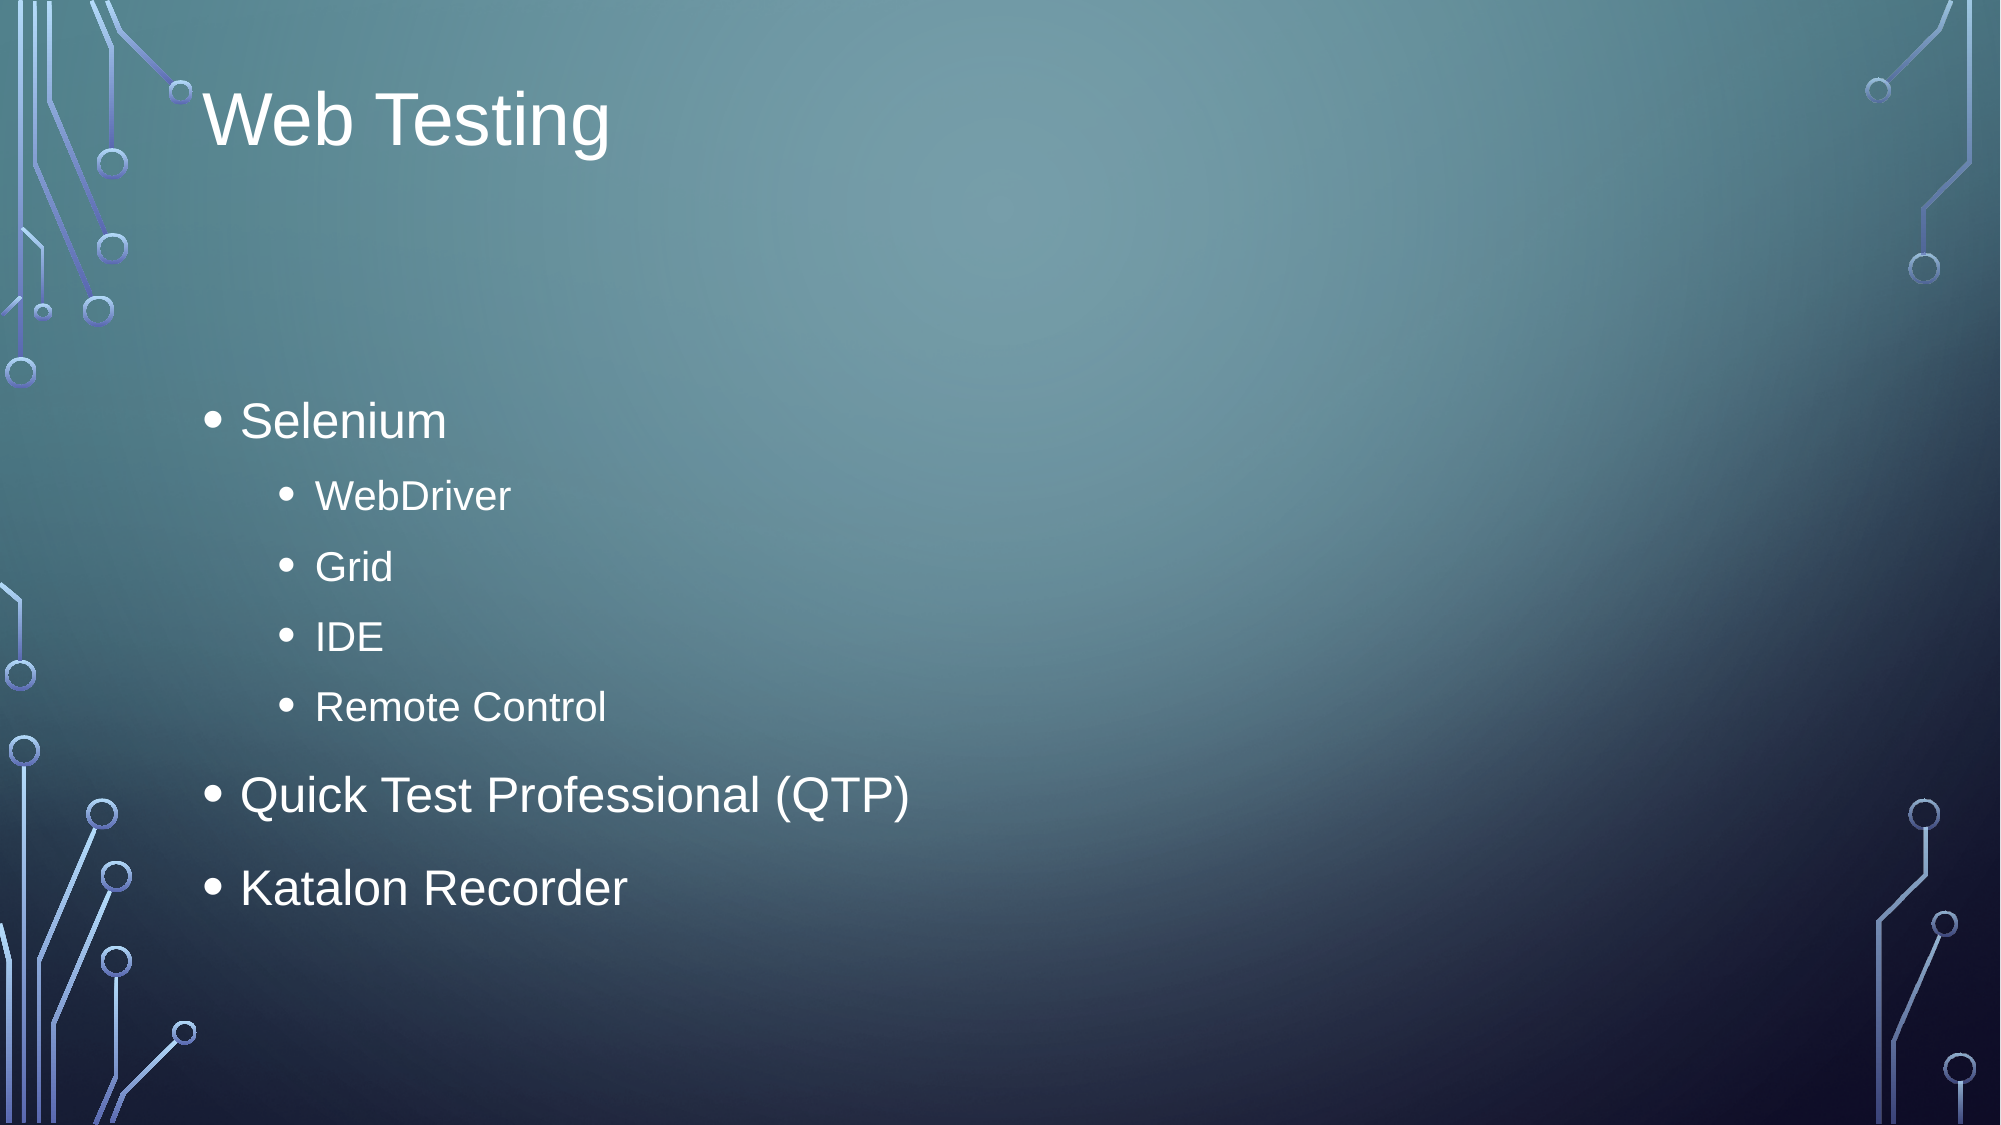

# Web Testing
Selenium
WebDriver
Grid
IDE
Remote Control
Quick Test Professional (QTP)
Katalon Recorder